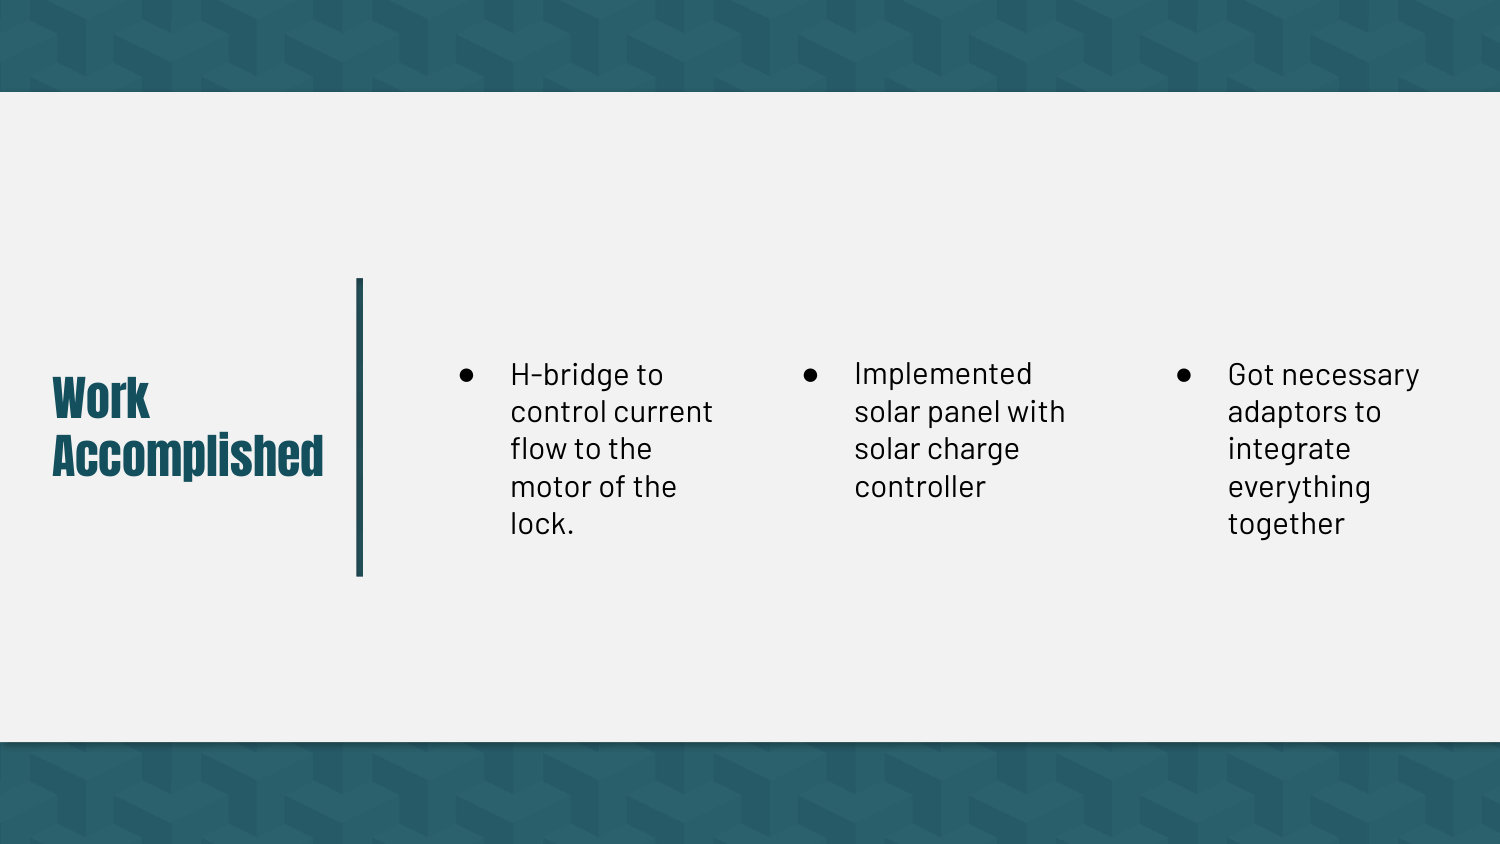

# Work Accomplished
H-bridge to control current flow to the motor of the lock.
Implemented solar panel with solar charge controller
Got necessary adaptors to integrate everything together